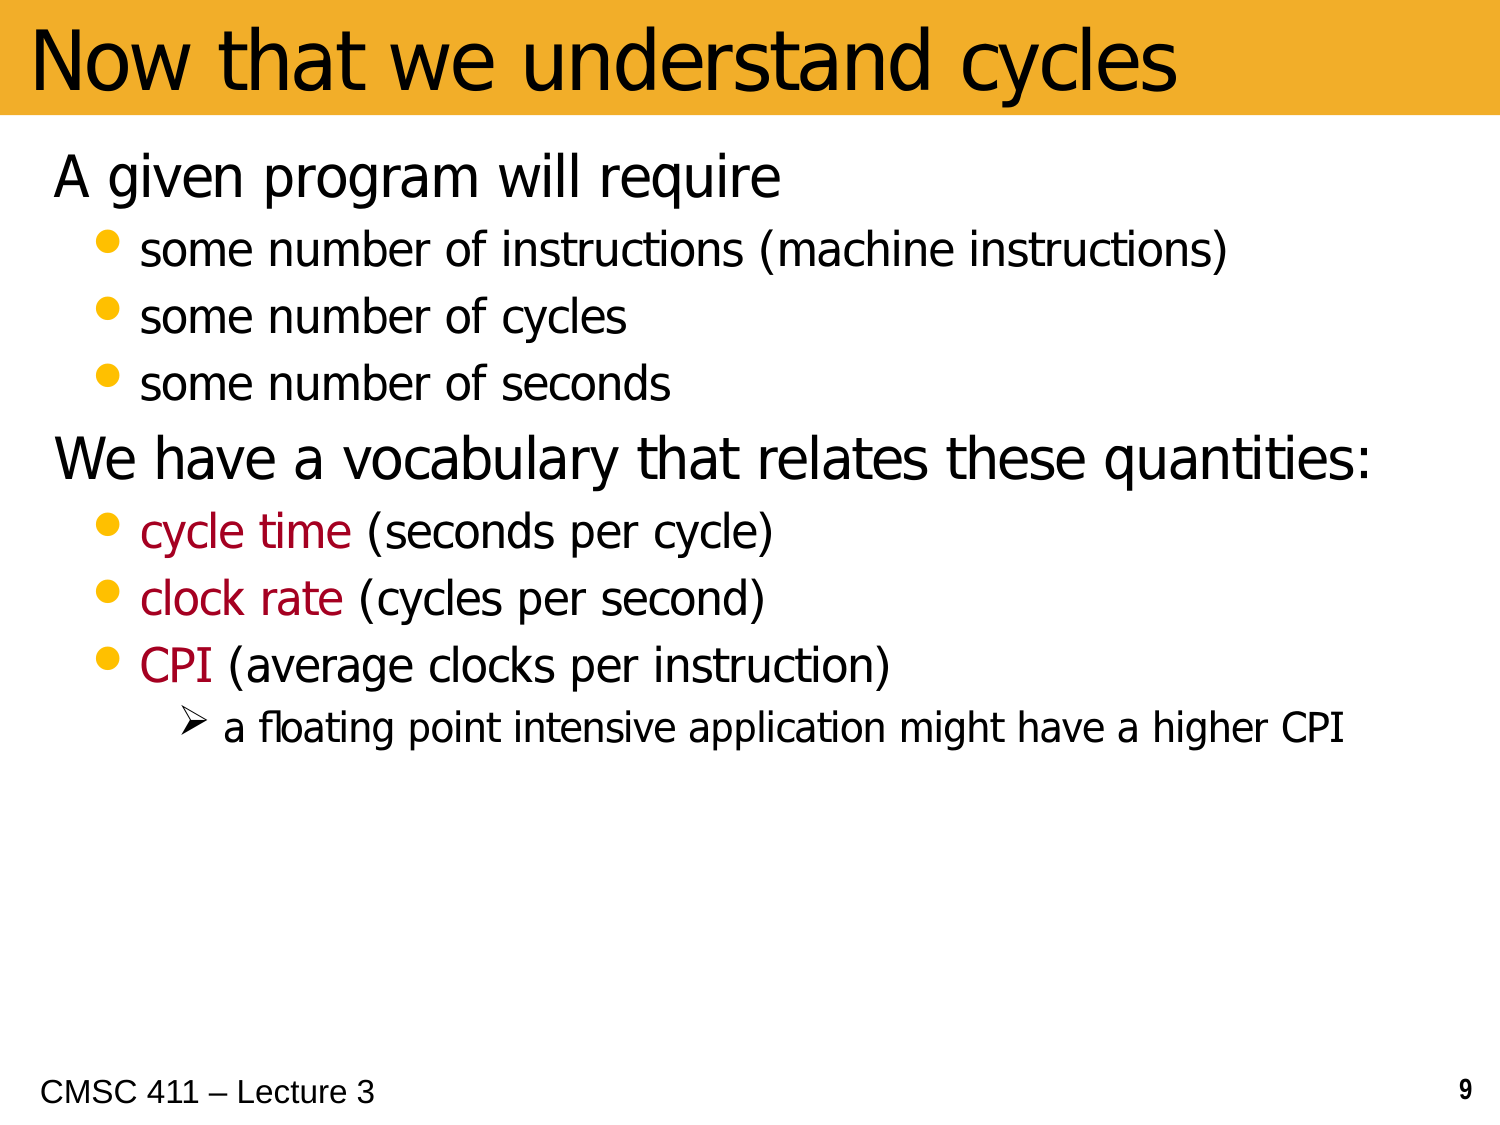

# Now that we understand cycles

A given program will require
some number of instructions (machine instructions)
some number of cycles
some number of seconds
We have a vocabulary that relates these quantities:
cycle time (seconds per cycle)
clock rate (cycles per second)
CPI (average clocks per instruction)
a floating point intensive application might have a higher CPI
9